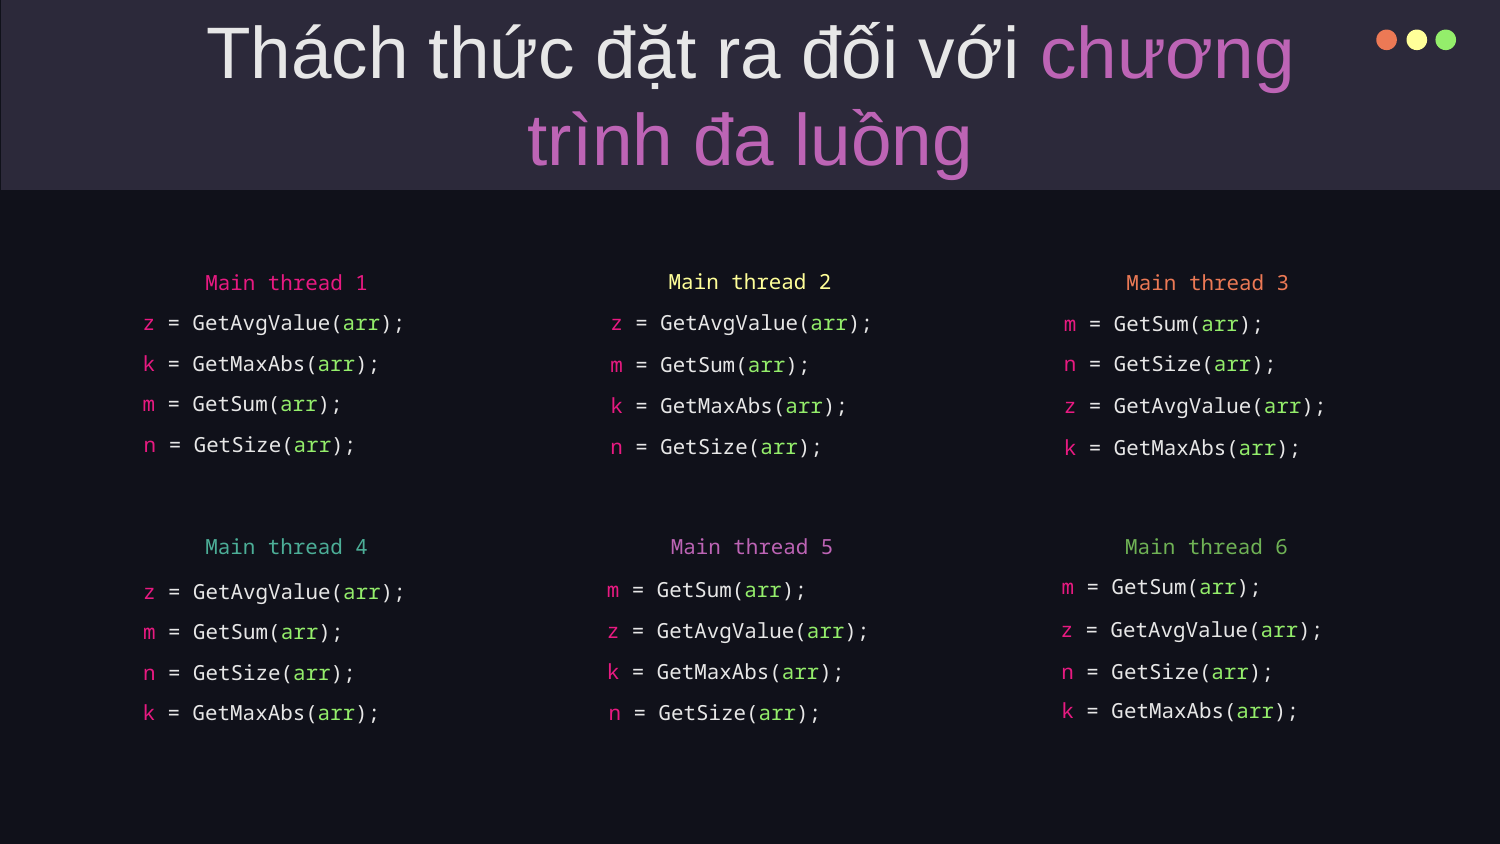

# Thách thức đặt ra đối với chương trình đa luồng
Main thread 2
Main thread 1
Main thread 3
z = GetAvgValue(arr);
z = GetAvgValue(arr);
m = GetSum(arr);
k = GetMaxAbs(arr);
n = GetSize(arr);
m = GetSum(arr);
m = GetSum(arr);
z = GetAvgValue(arr);
k = GetMaxAbs(arr);
n = GetSize(arr);
n = GetSize(arr);
k = GetMaxAbs(arr);
Main thread 4
Main thread 5
Main thread 6
m = GetSum(arr);
m = GetSum(arr);
z = GetAvgValue(arr);
z = GetAvgValue(arr);
z = GetAvgValue(arr);
m = GetSum(arr);
n = GetSize(arr);
k = GetMaxAbs(arr);
n = GetSize(arr);
k = GetMaxAbs(arr);
k = GetMaxAbs(arr);
n = GetSize(arr);